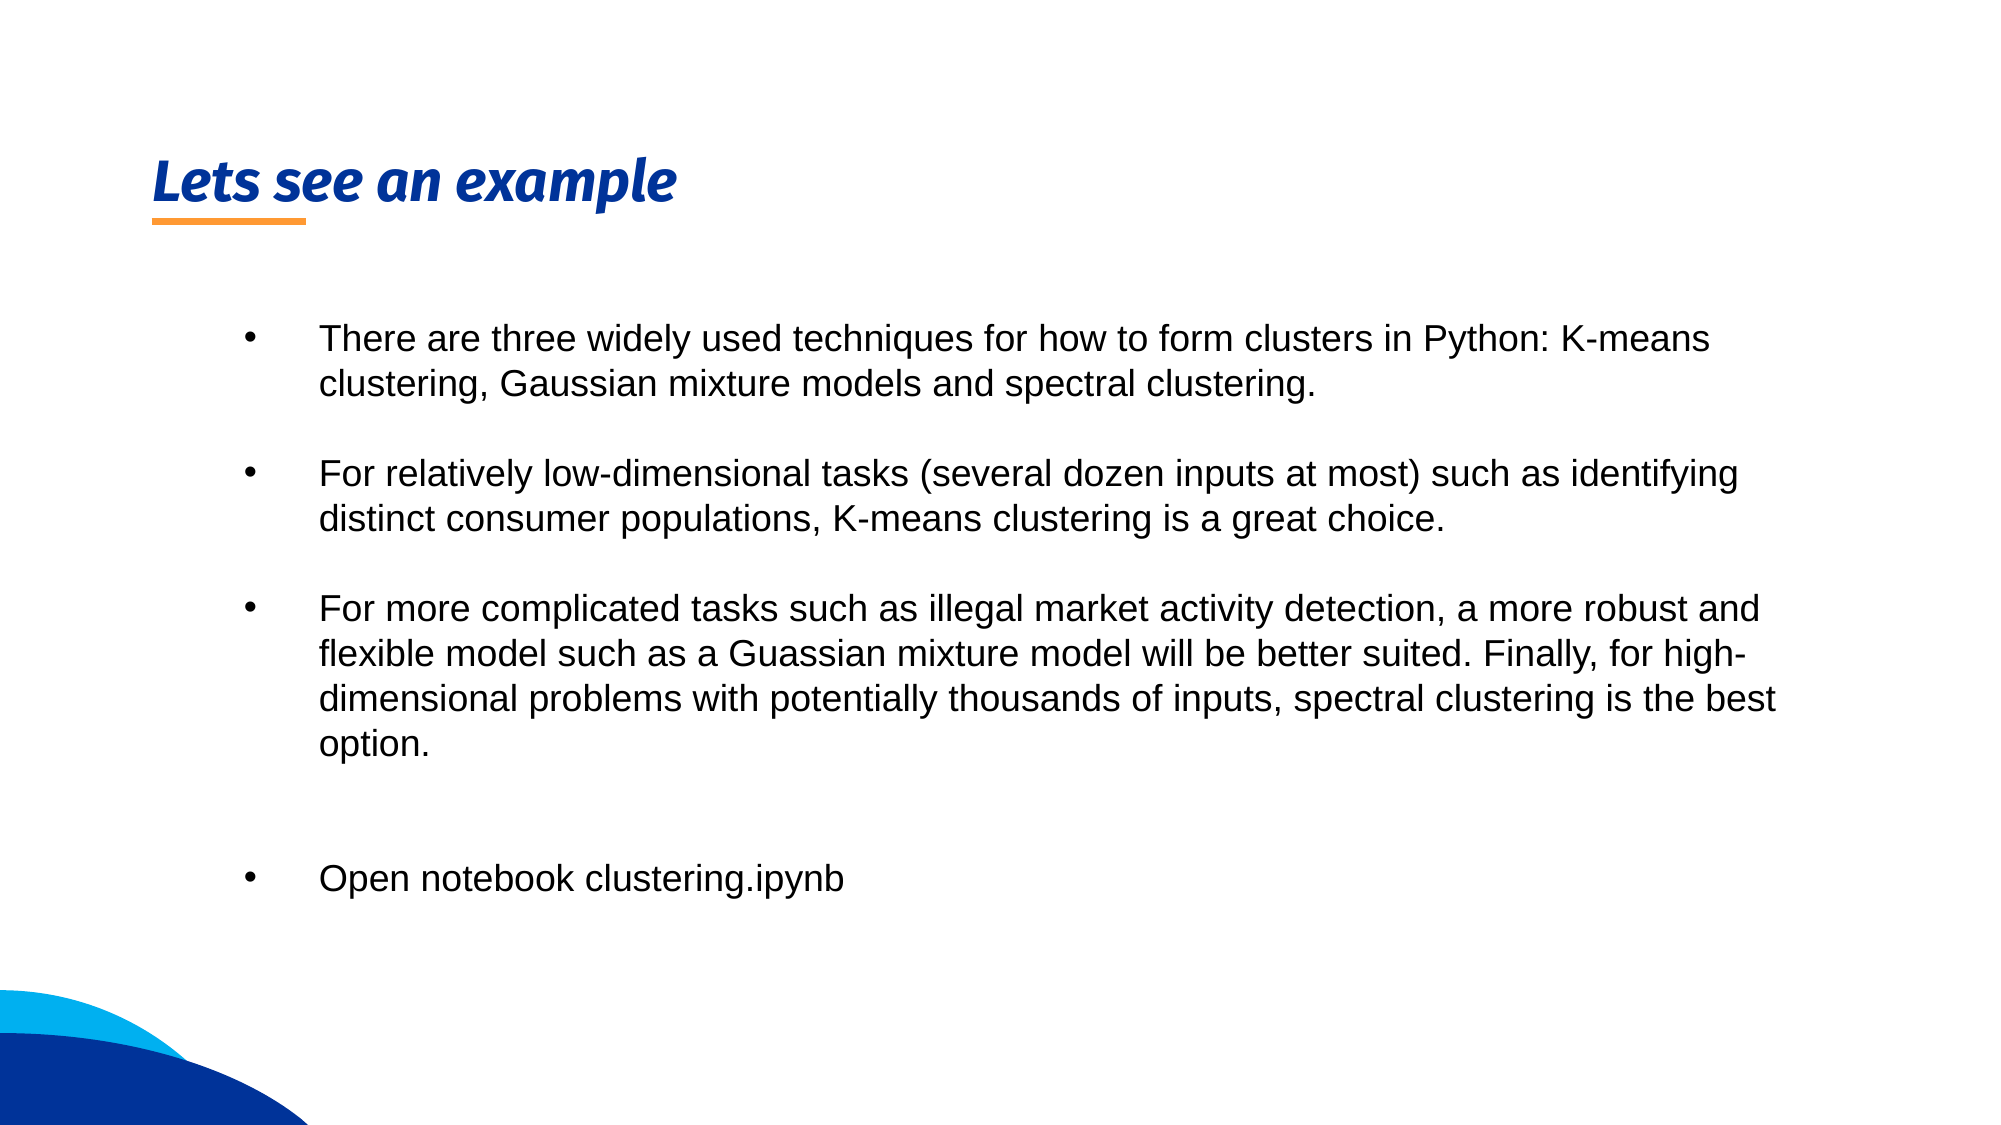

Lets see an example
There are three widely used techniques for how to form clusters in Python: K-means clustering, Gaussian mixture models and spectral clustering.

For relatively low-dimensional tasks (several dozen inputs at most) such as identifying distinct consumer populations, K-means clustering is a great choice.

For more complicated tasks such as illegal market activity detection, a more robust and flexible model such as a Guassian mixture model will be better suited. Finally, for high-dimensional problems with potentially thousands of inputs, spectral clustering is the best option.

Open notebook clustering.ipynb